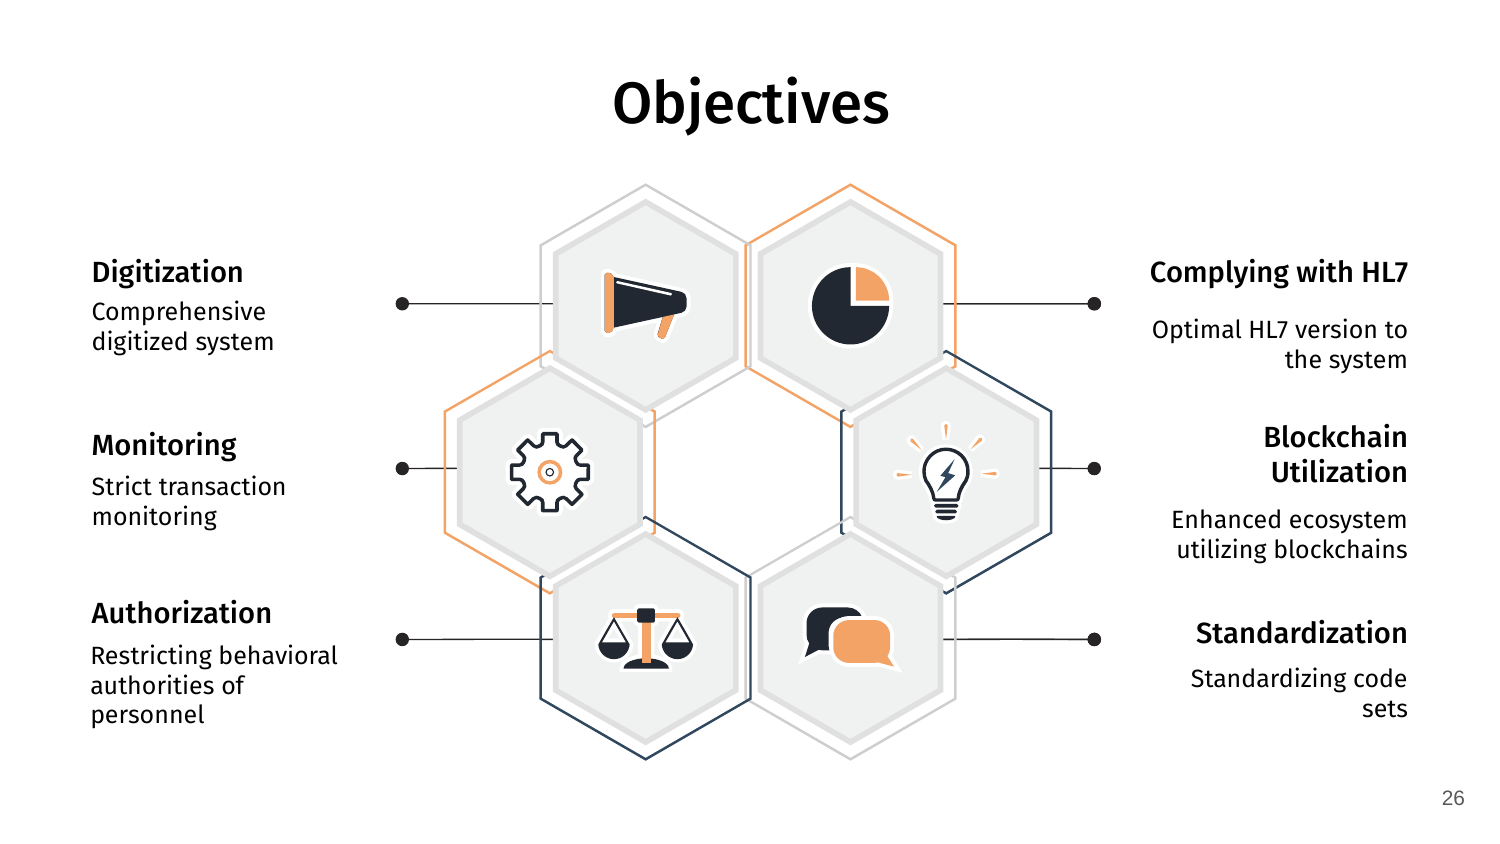

Objectives

Digitization
Complying with HL7
Comprehensive digitized system
Optimal HL7 version to the system
Monitoring
Blockchain Utilization
Strict transaction monitoring
Enhanced ecosystem utilizing blockchains
Authorization
Standardization
Restricting behavioral authorities of personnel
Standardizing code sets
26